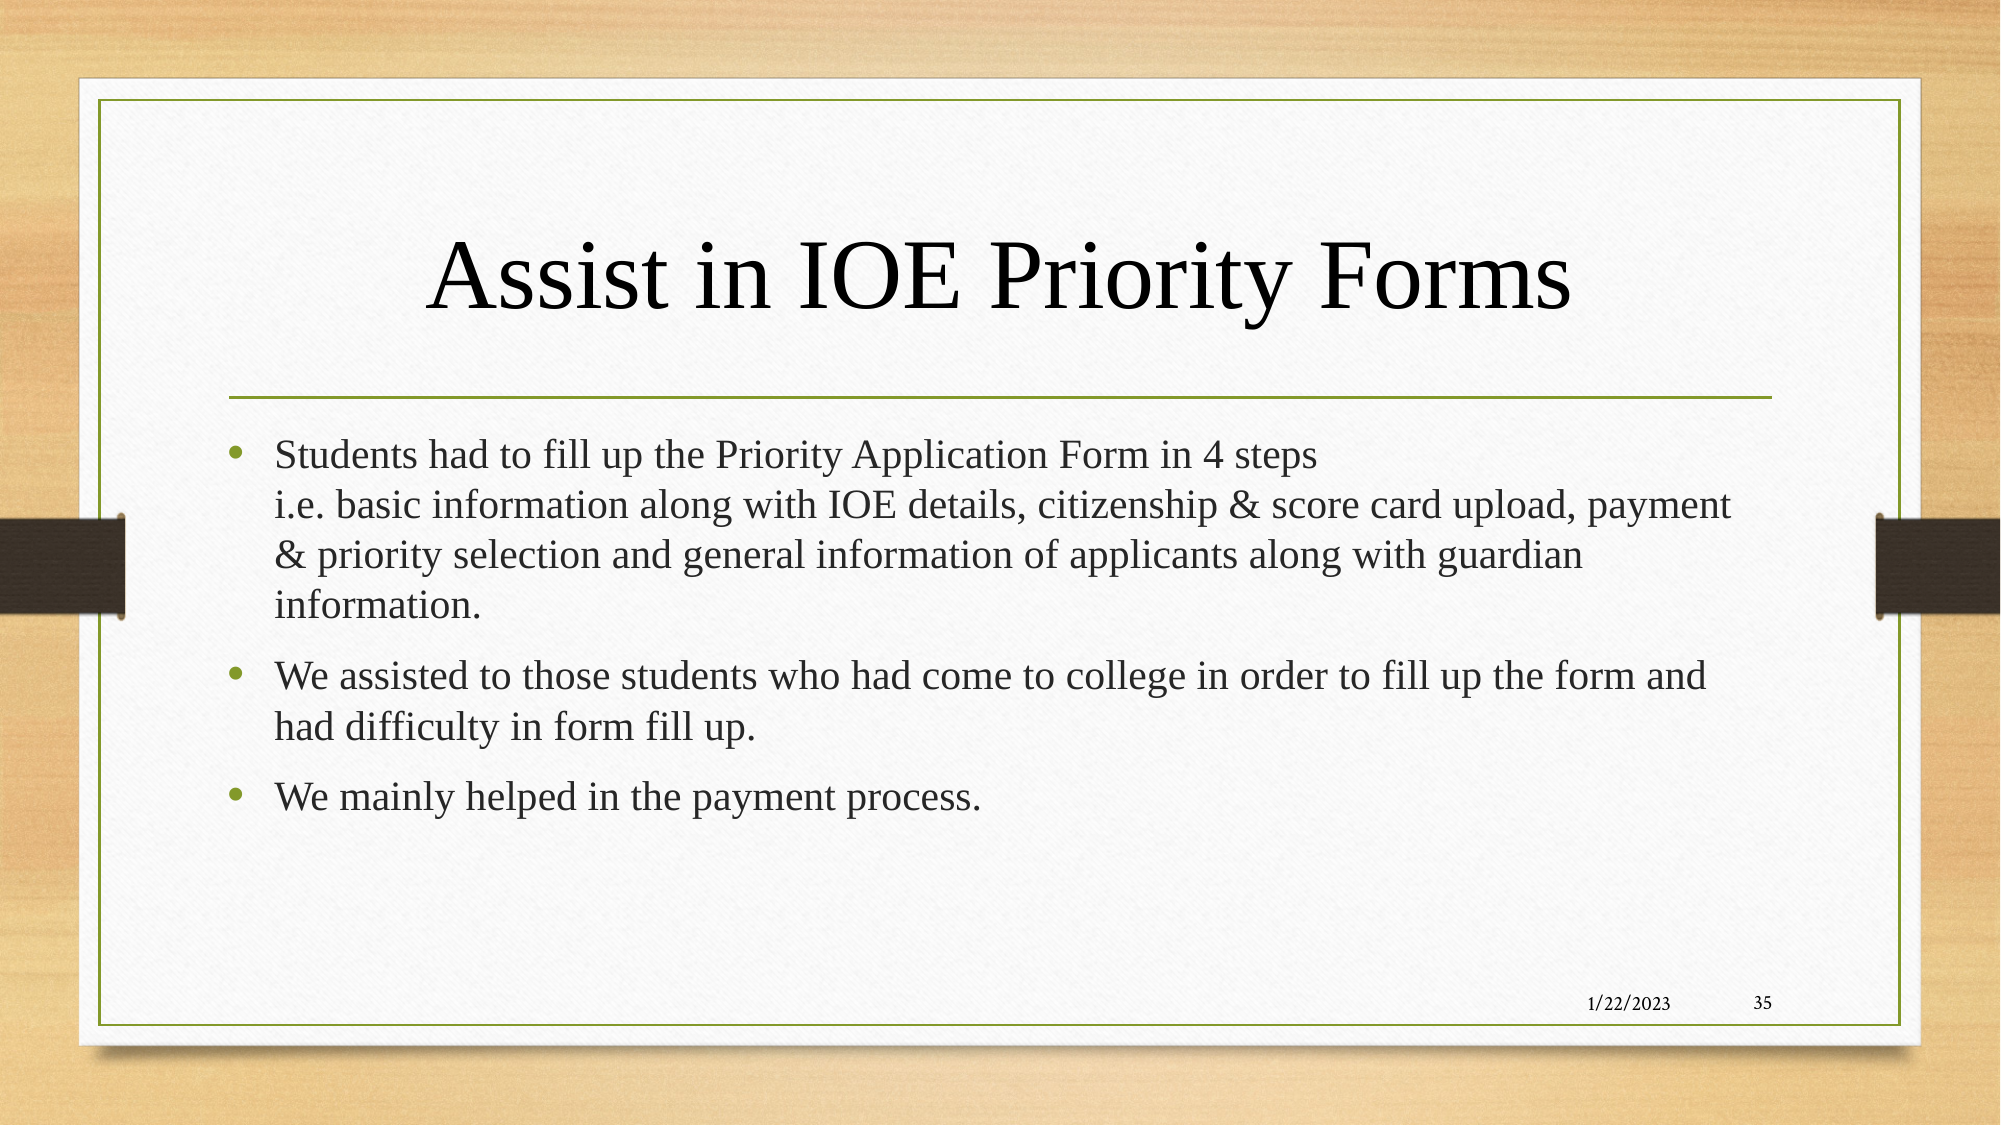

# Assist in IOE Priority Forms
Students had to fill up the Priority Application Form in 4 steps
i.e. basic information along with IOE details, citizenship & score card upload, payment & priority selection and general information of applicants along with guardian information.
We assisted to those students who had come to college in order to fill up the form and had difficulty in form fill up.
We mainly helped in the payment process.
1/22/2023
35